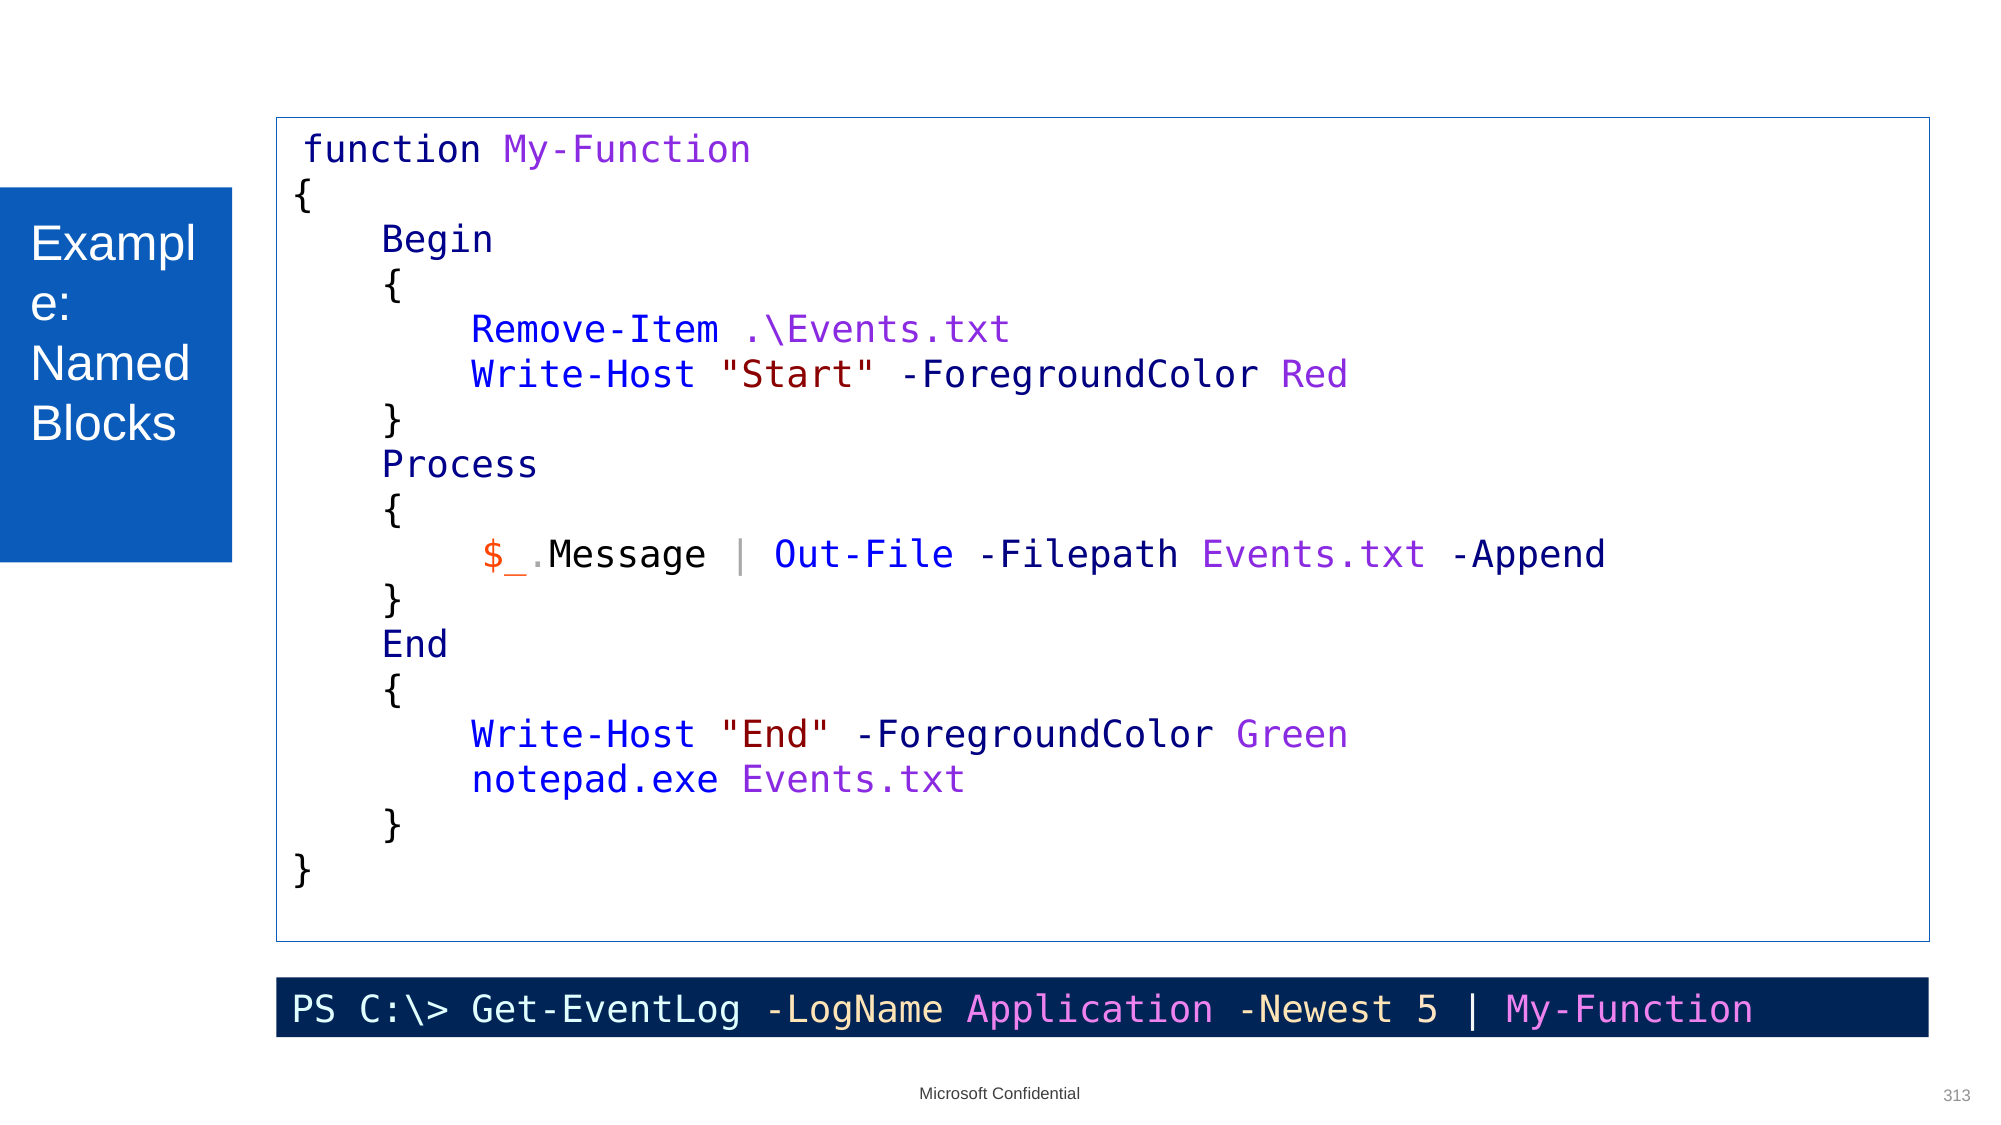

function My-Function
{
    Begin
    {
        Remove-Item .\Events.txt
        Write-Host "Start" -ForegroundColor Red
    }
    Process
    {
         $_.Message | Out-File -Filepath Events.txt -Append
    }
    End
    {
        Write-Host "End" -ForegroundColor Green
        notepad.exe Events.txt
    }
}

# Example: Named Blocks
PS C:\> Get-EventLog -LogName Application -Newest 5 | My-Function
313